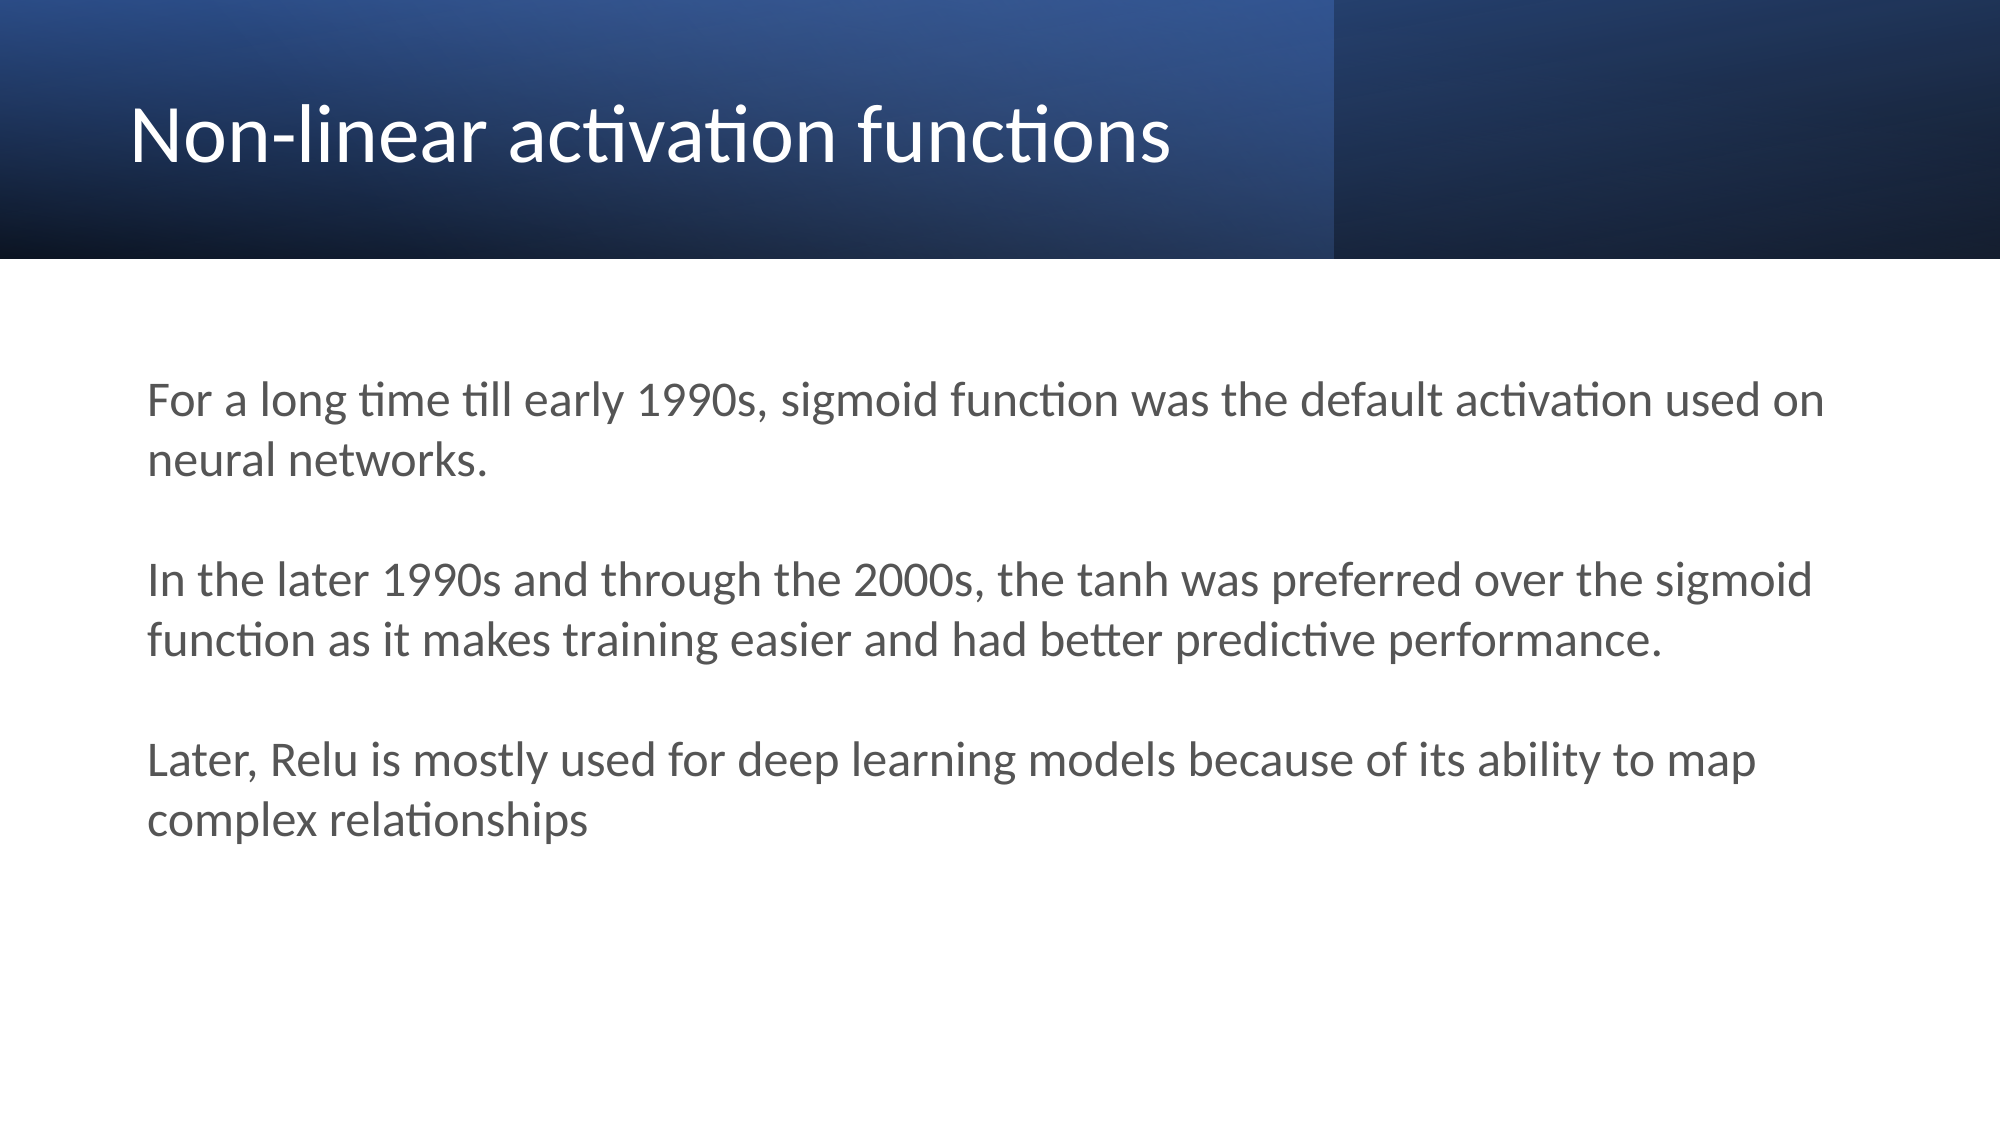

# Non-linear activation functions

For a long time till early 1990s, sigmoid function was the default activation used on neural networks.

In the later 1990s and through the 2000s, the tanh was preferred over the sigmoid function as it makes training easier and had better predictive performance.

Later, Relu is mostly used for deep learning models because of its ability to map complex relationships

25